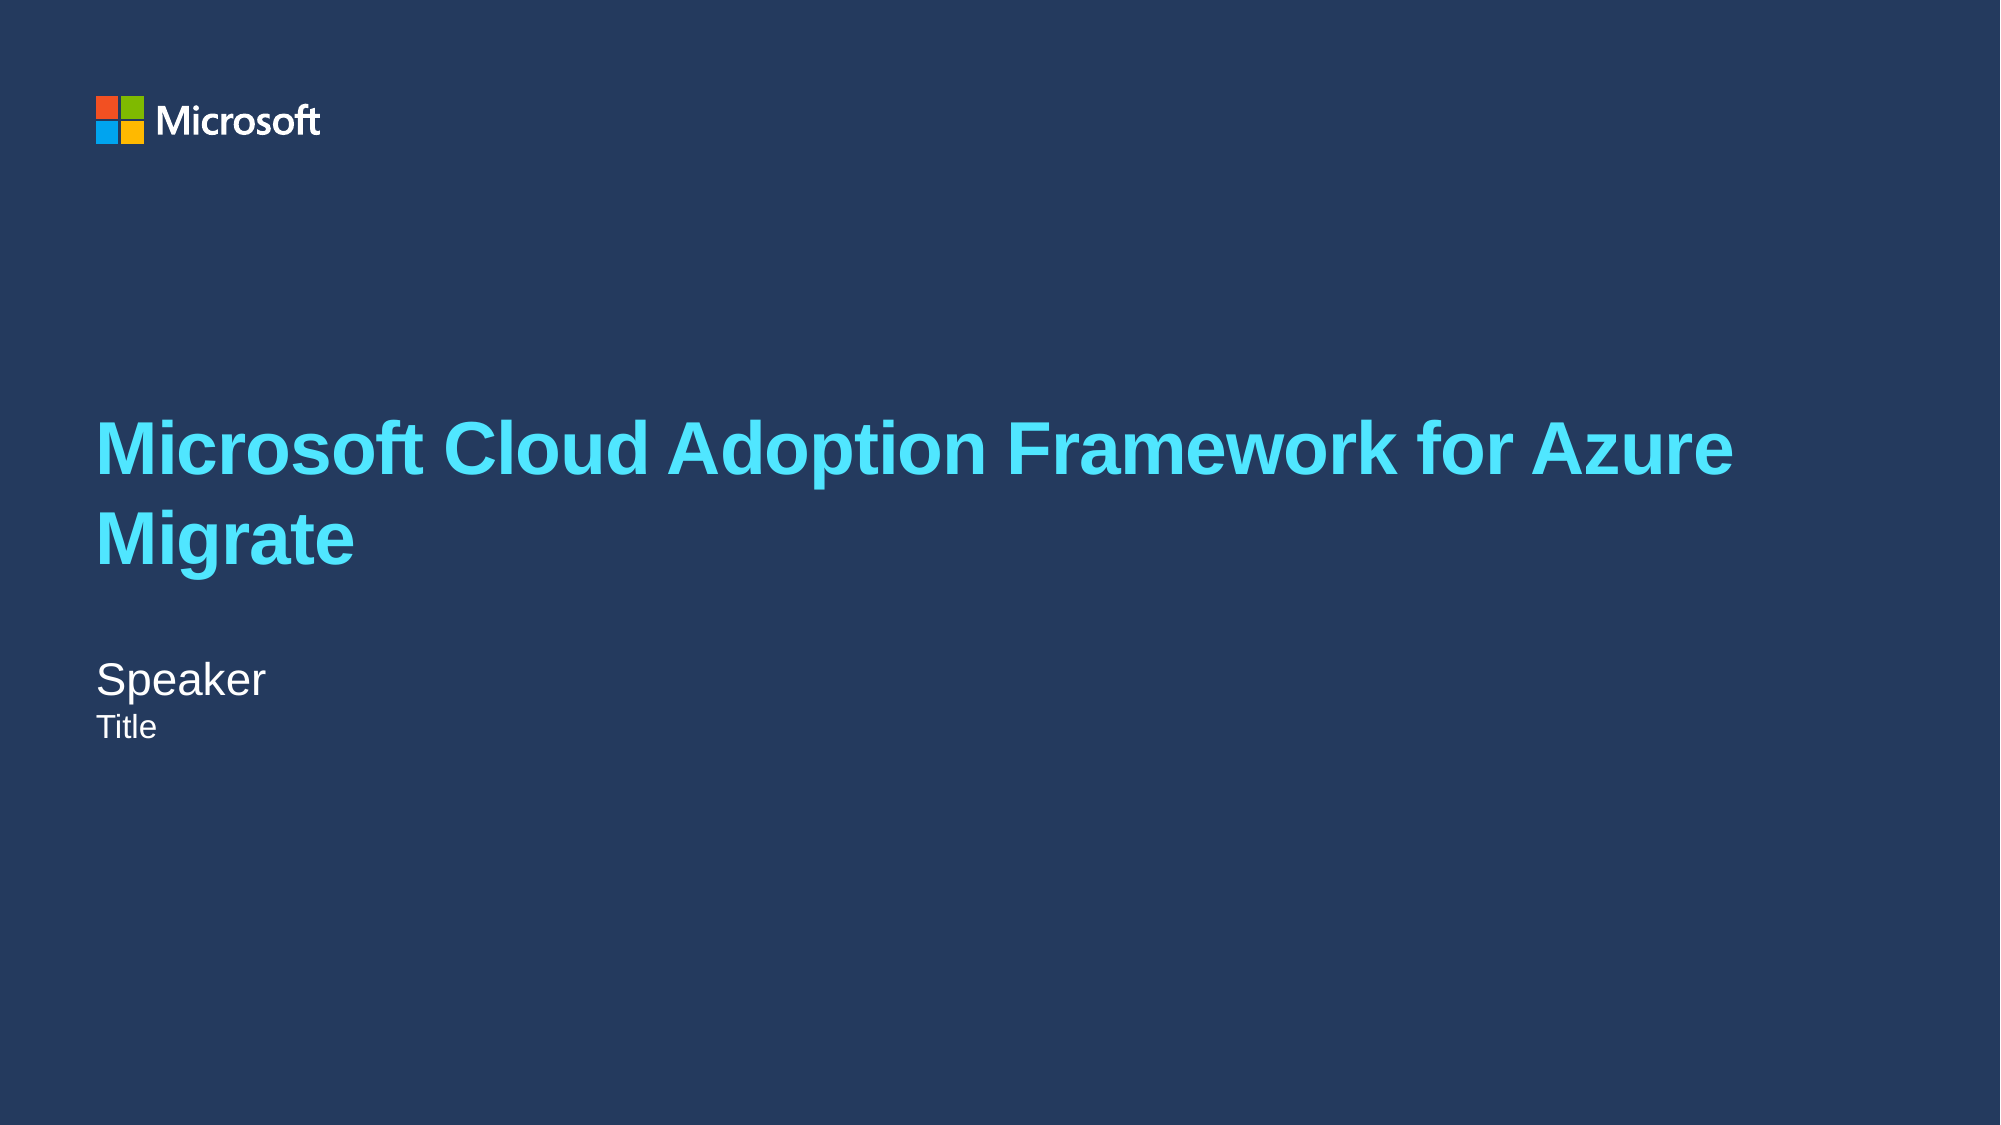

# Microsoft Cloud Adoption Framework for Azure Migrate
Speaker
Title